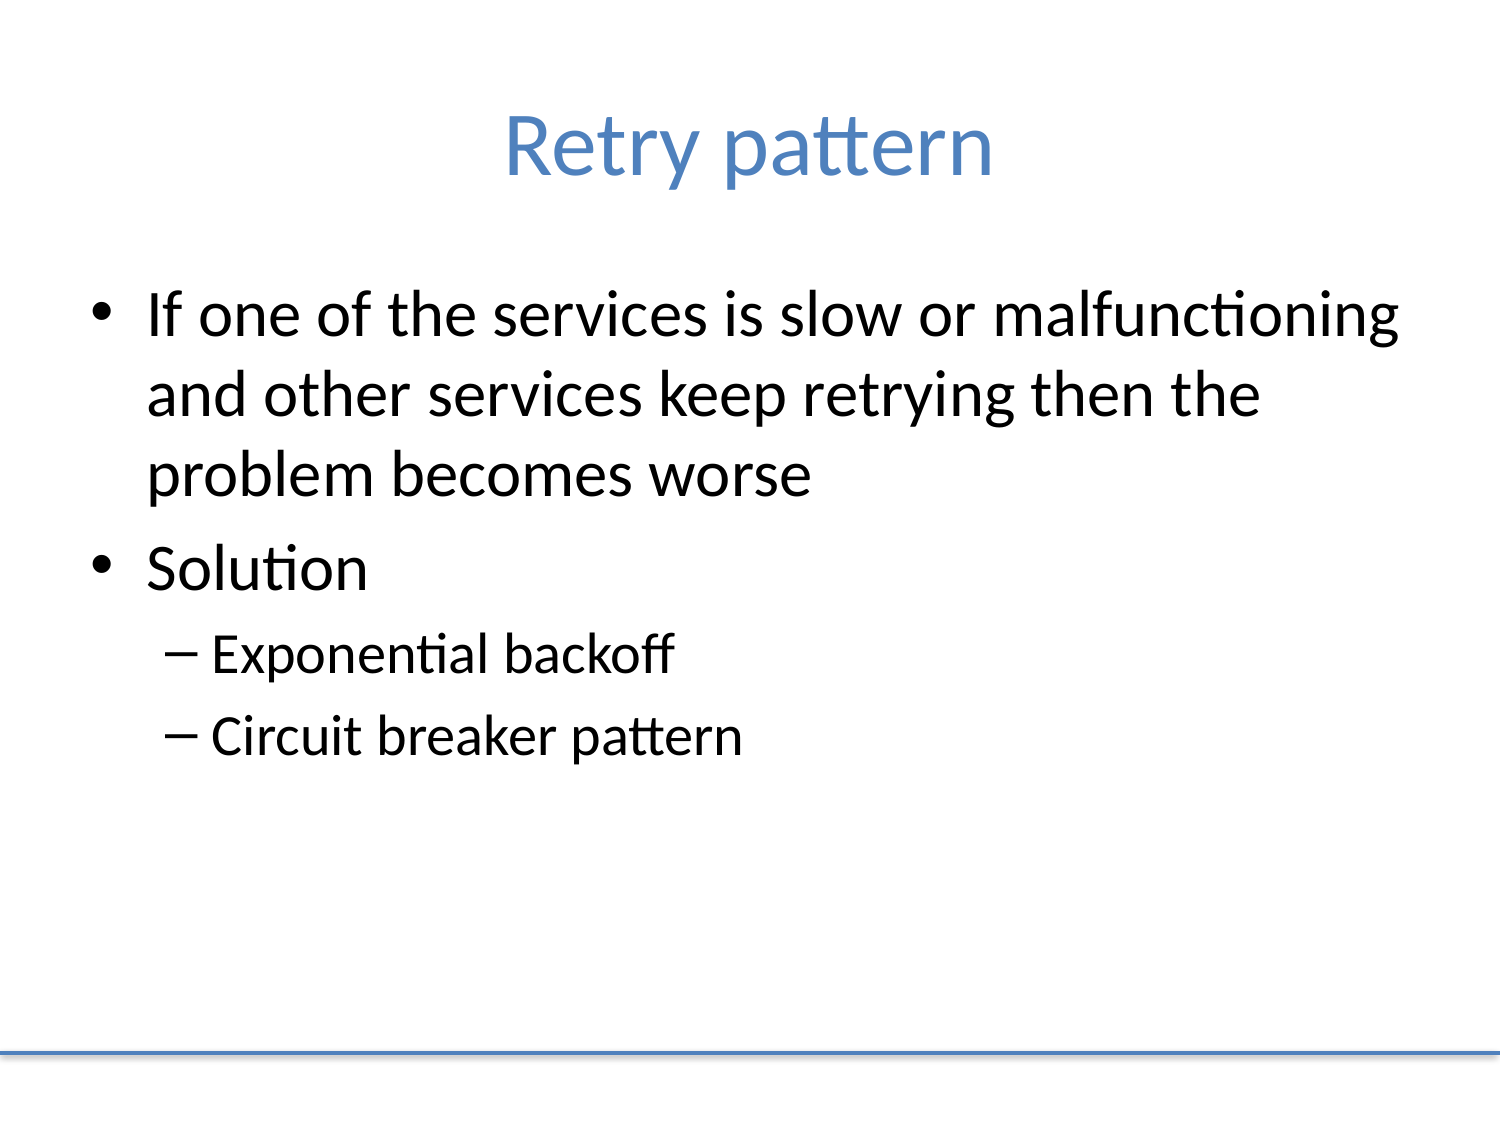

# Retry pattern
If one of the services is slow or malfunctioning and other services keep retrying then the problem becomes worse
Solution
Exponential backoff
Circuit breaker pattern